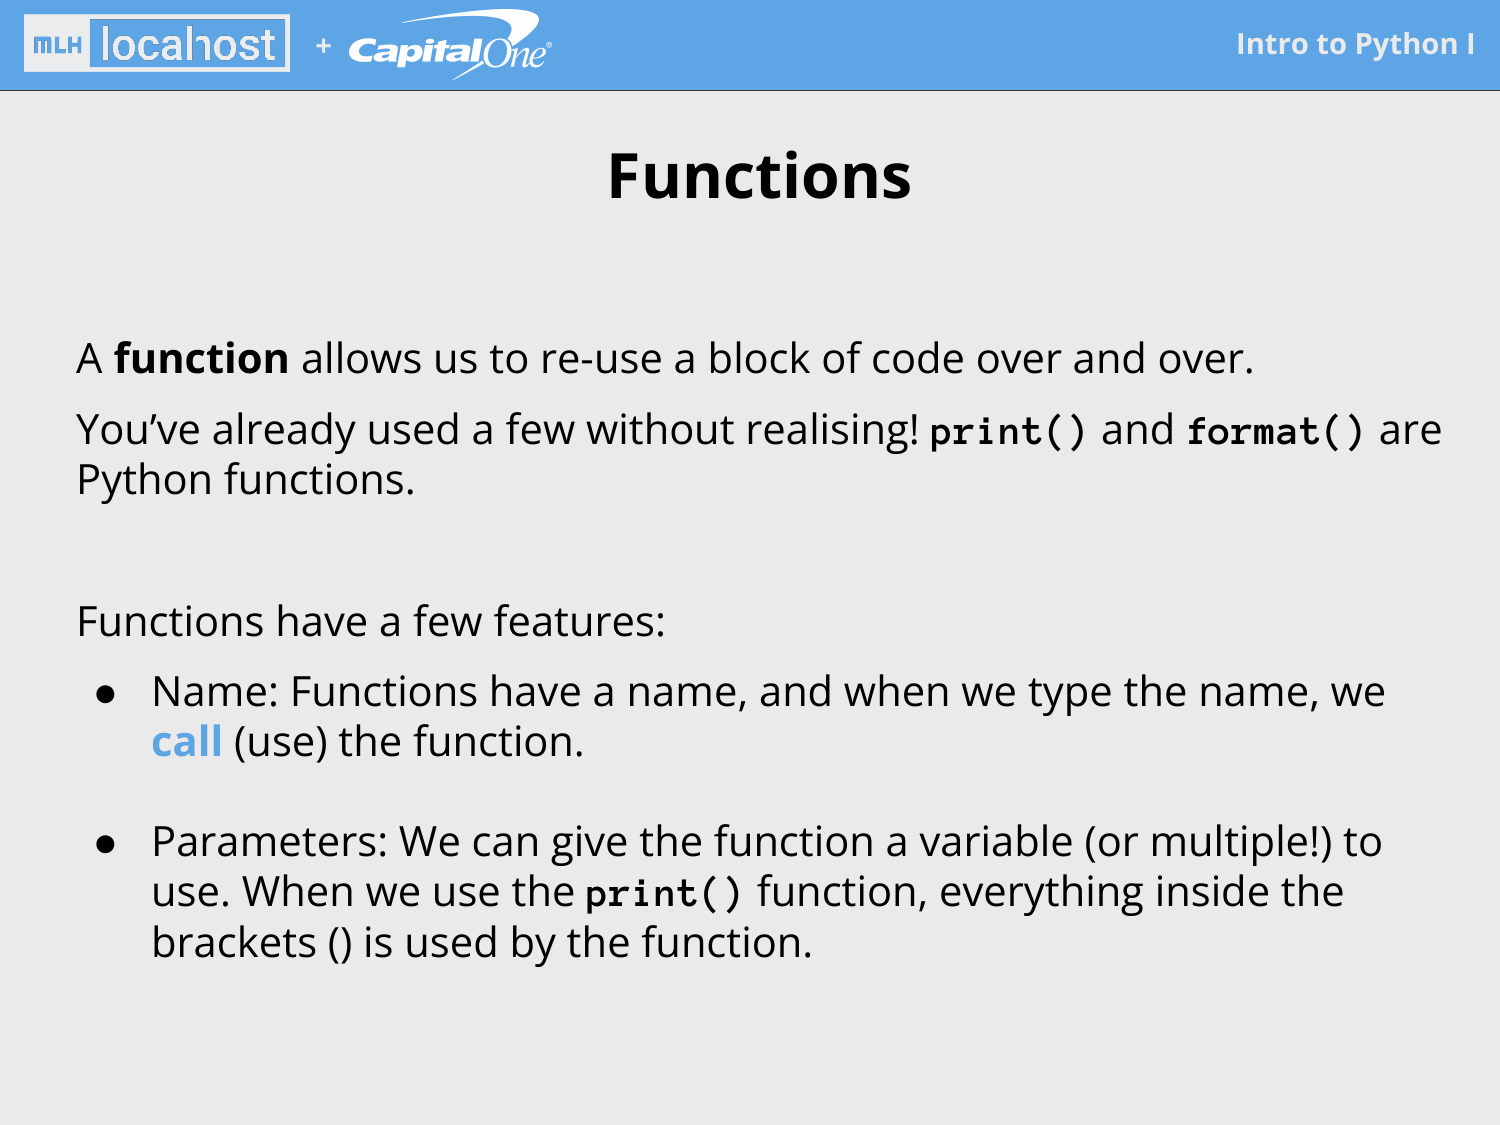

# Functions
A function allows us to re-use a block of code over and over.
You’ve already used a few without realising! print() and format() are Python functions.

Functions have a few features:
Name: Functions have a name, and when we type the name, we call (use) the function.
Parameters: We can give the function a variable (or multiple!) to use. When we use the print() function, everything inside the brackets () is used by the function.